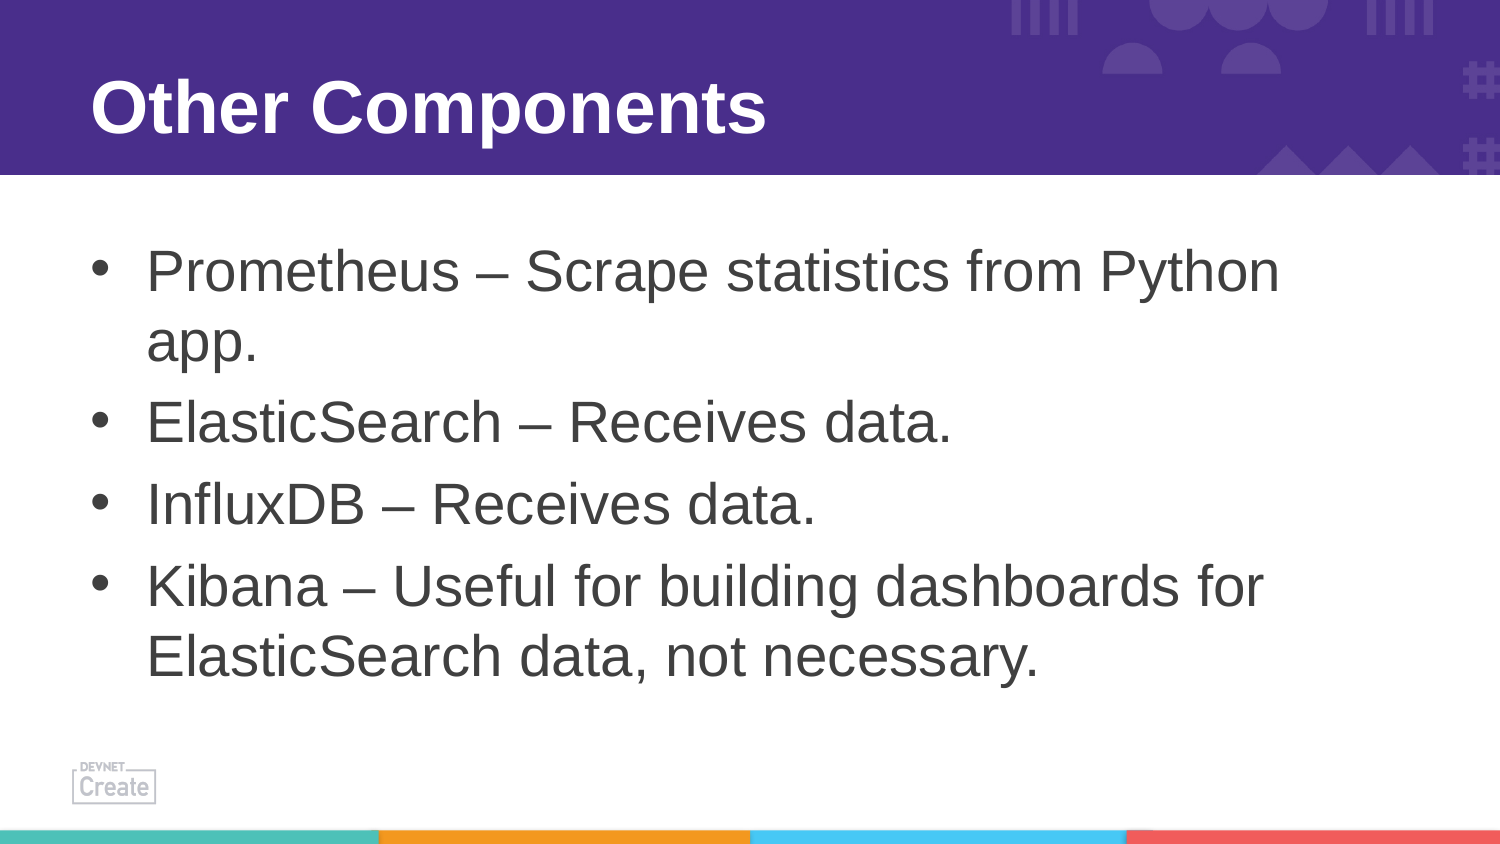

# Other Components
Prometheus – Scrape statistics from Python app.
ElasticSearch – Receives data.
InfluxDB – Receives data.
Kibana – Useful for building dashboards for ElasticSearch data, not necessary.